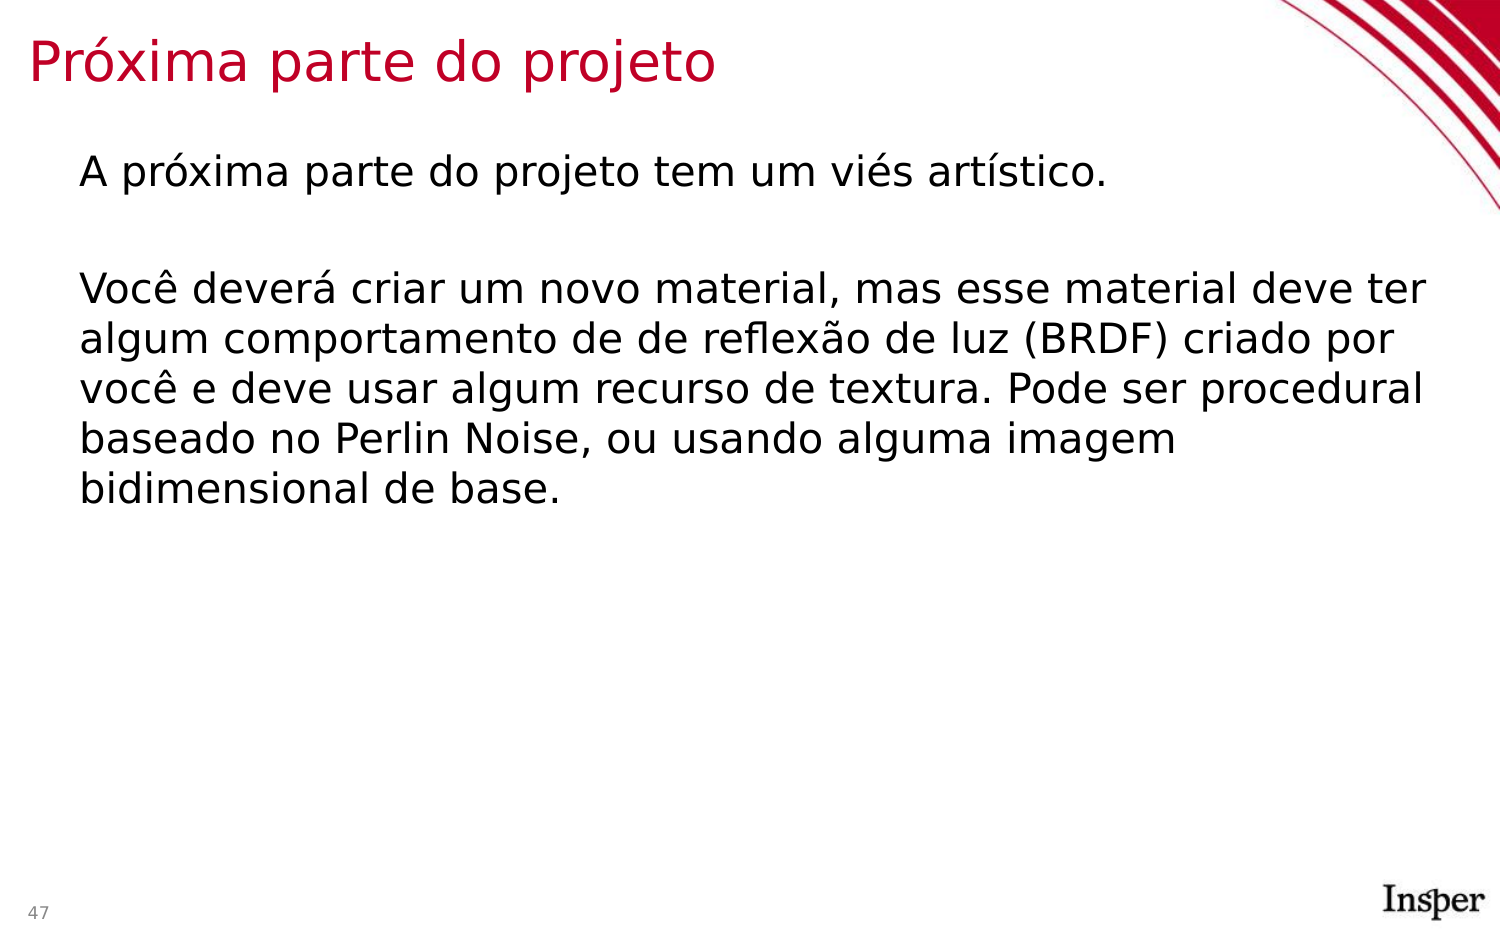

# Próxima parte do projeto
A próxima parte do projeto tem um viés artístico.

Você deverá criar um novo material, mas esse material deve ter algum comportamento de de reflexão de luz (BRDF) criado por você e deve usar algum recurso de textura. Pode ser procedural baseado no Perlin Noise, ou usando alguma imagem bidimensional de base.

47